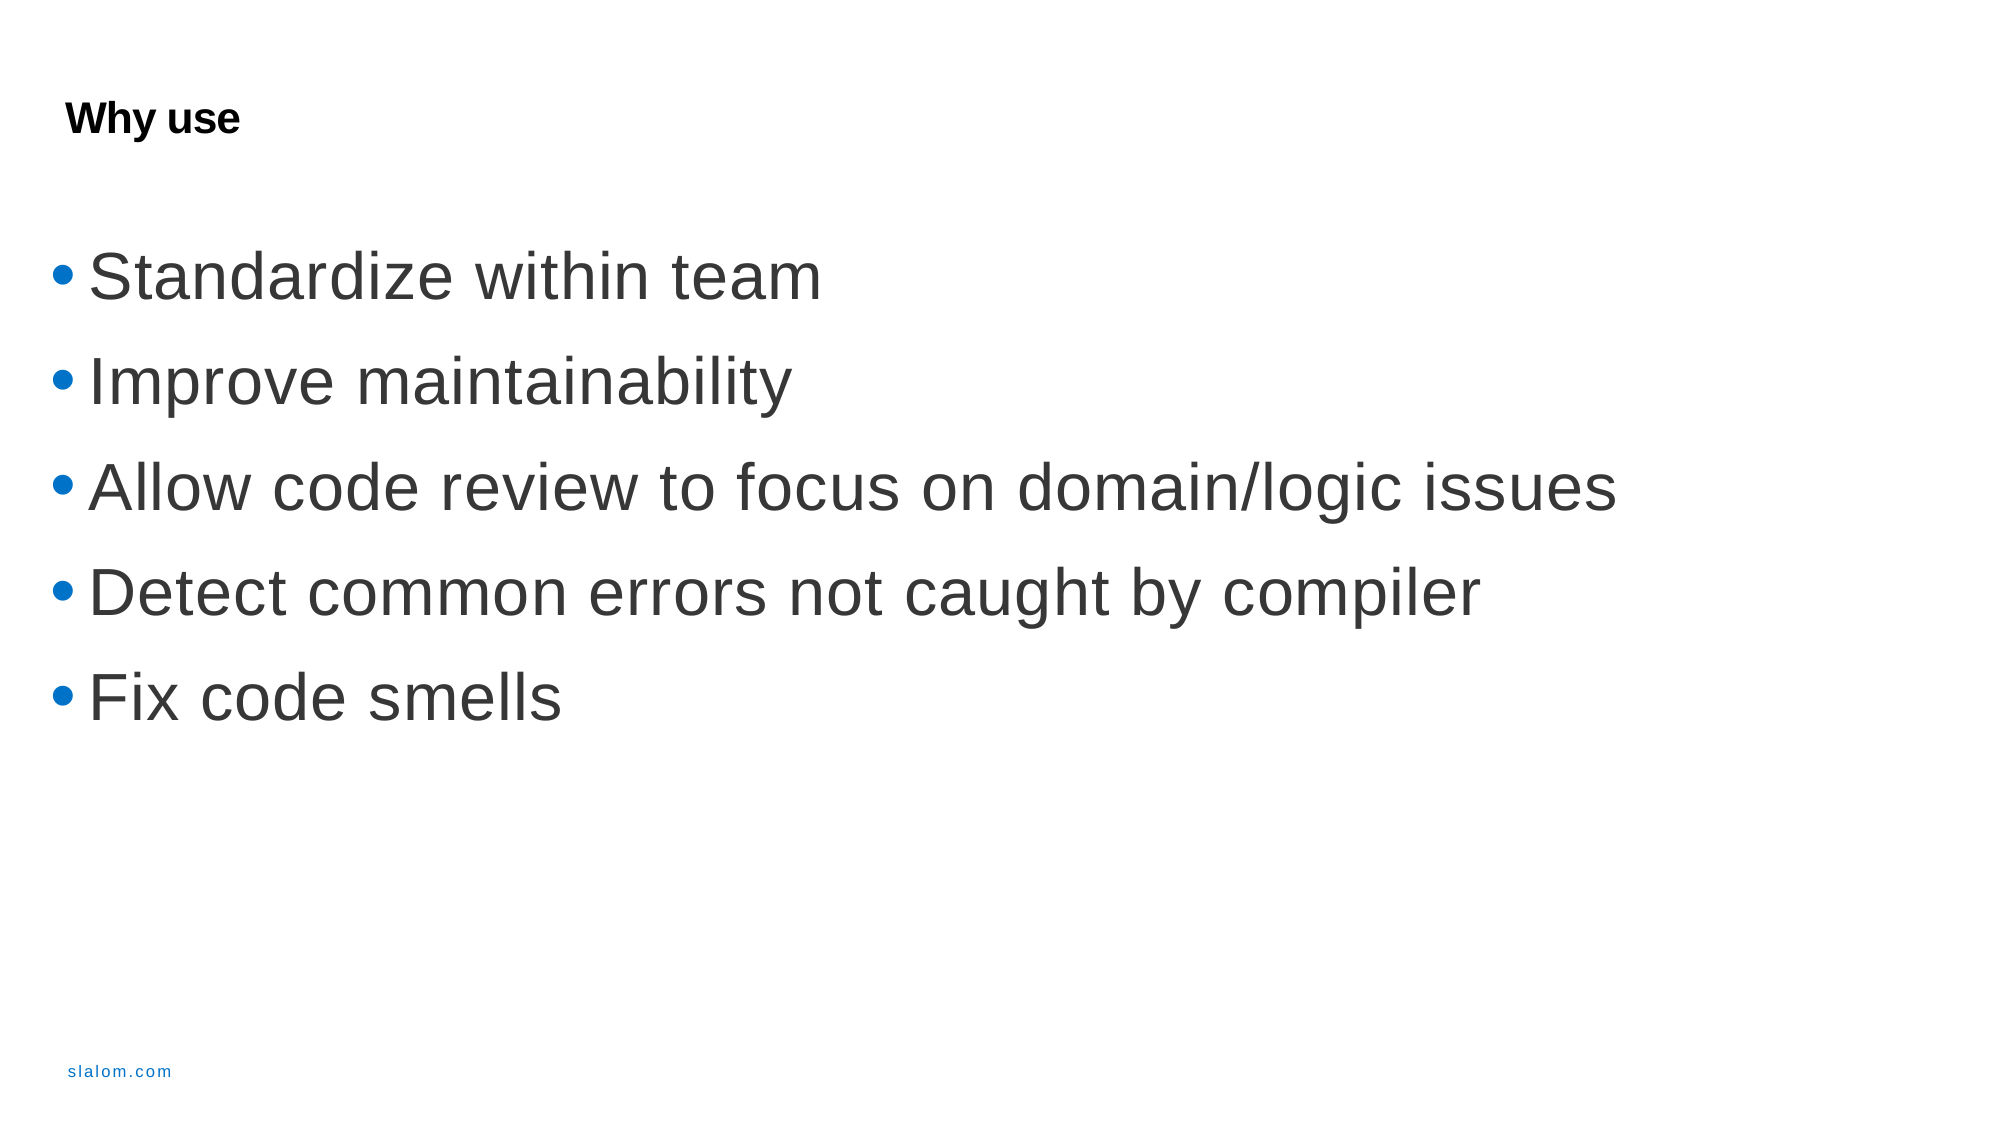

# Why use
Standardize within team
Improve maintainability
Allow code review to focus on domain/logic issues
Detect common errors not caught by compiler
Fix code smells